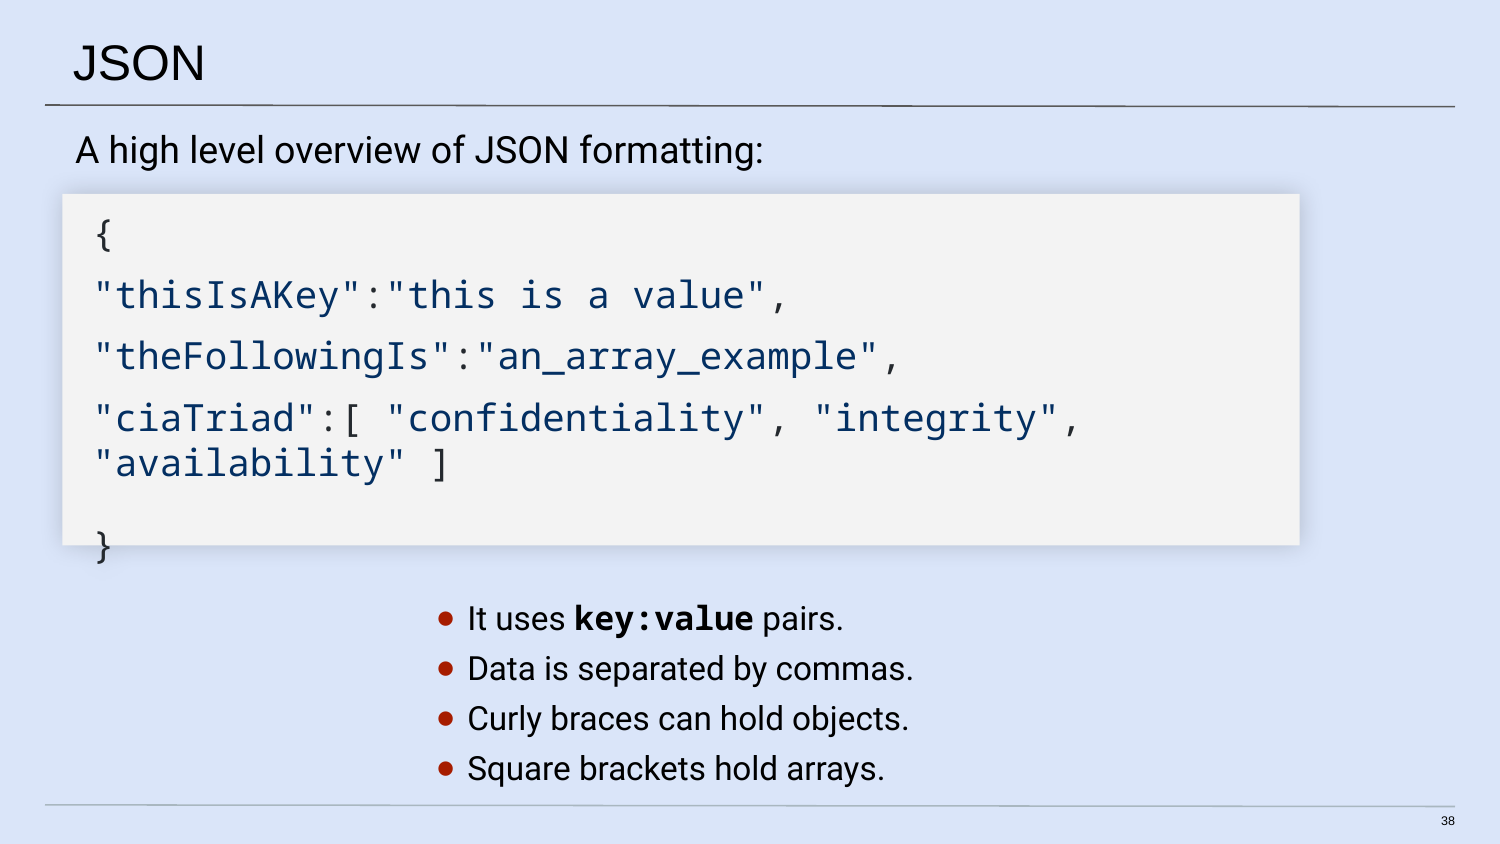

# JSON
A high level overview of JSON formatting:
{
"thisIsAKey":"this is a value",
"theFollowingIs":"an_array_example",
"ciaTriad":[ "confidentiality", "integrity", "availability" ]
}
It uses key:value pairs.
Data is separated by commas.
Curly braces can hold objects.
Square brackets hold arrays.
38